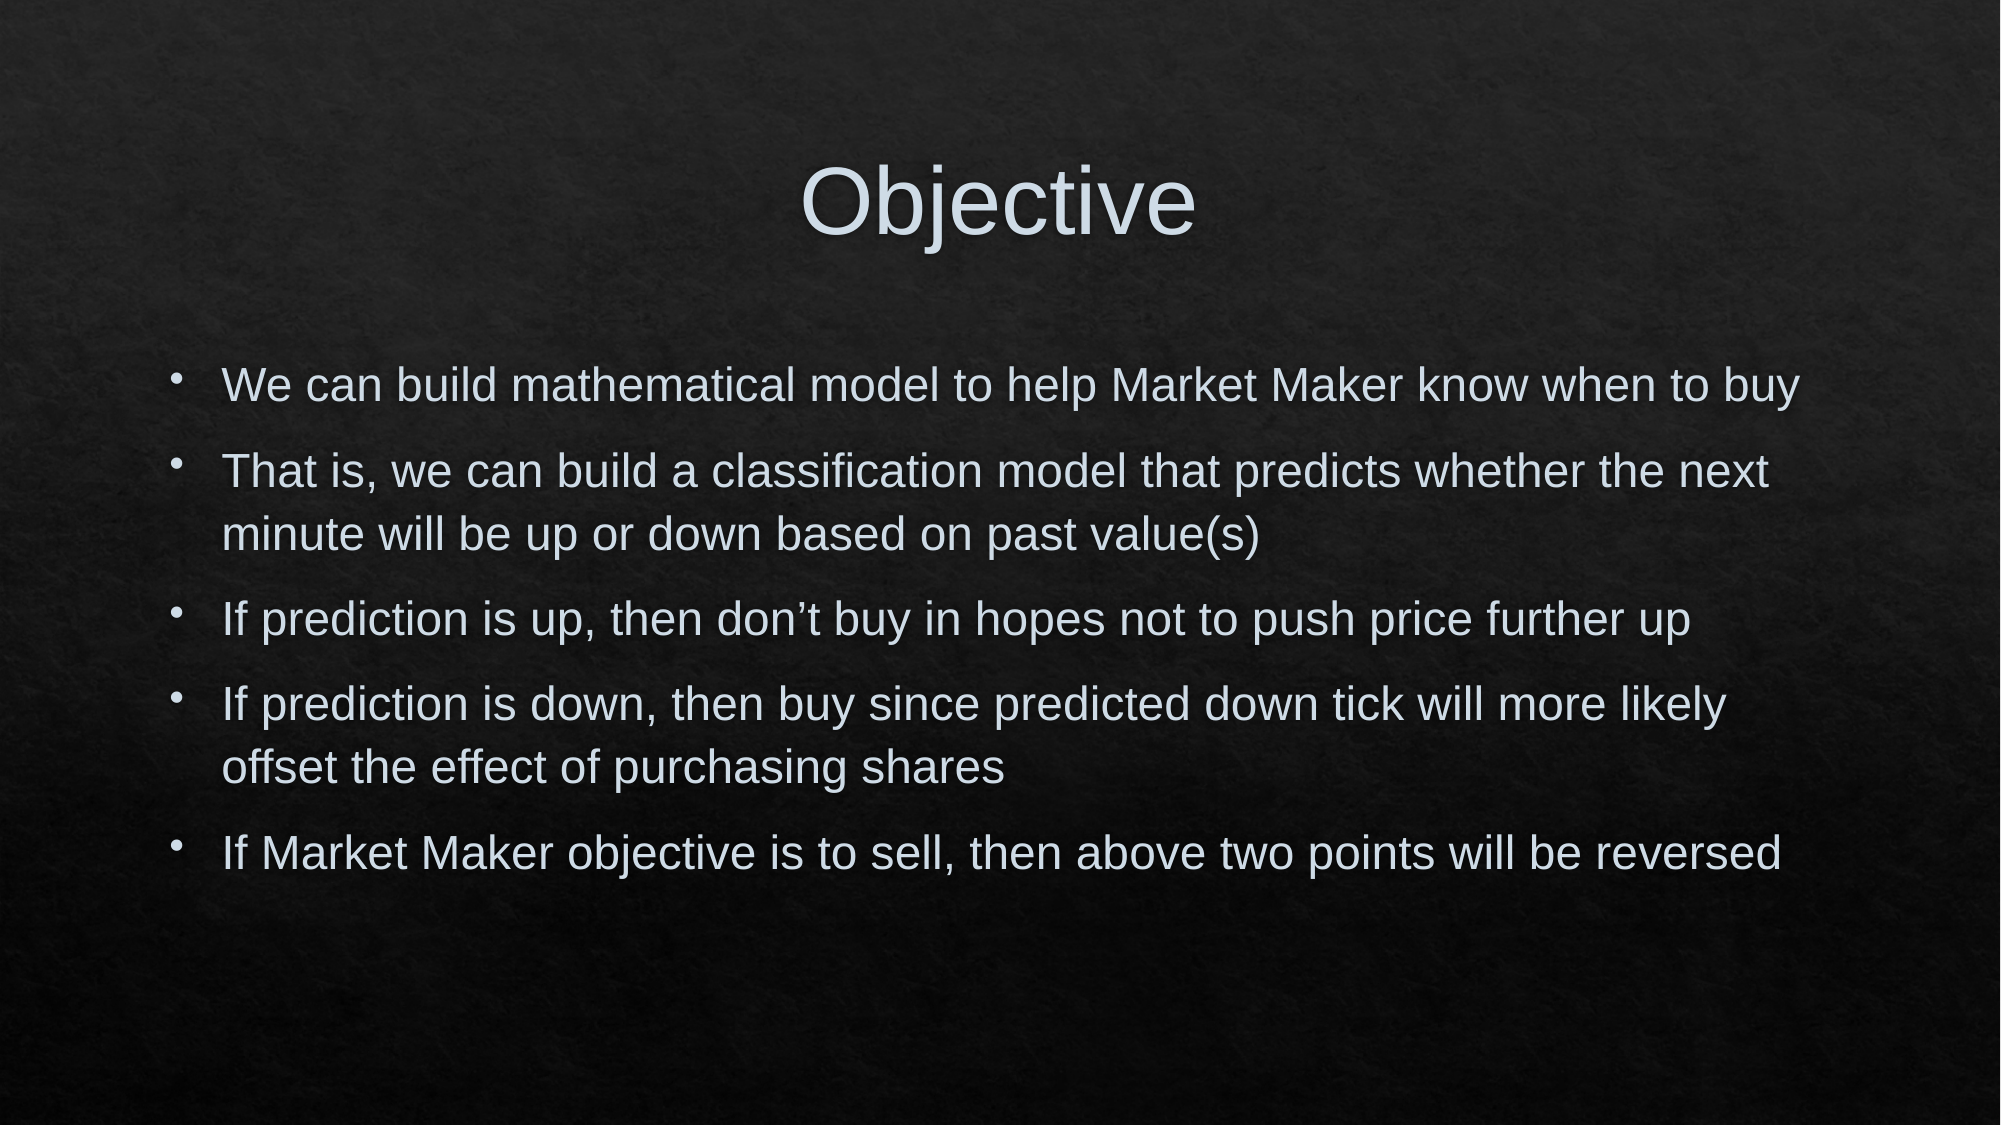

# Objective
We can build mathematical model to help Market Maker know when to buy
That is, we can build a classification model that predicts whether the next minute will be up or down based on past value(s)
If prediction is up, then don’t buy in hopes not to push price further up
If prediction is down, then buy since predicted down tick will more likely offset the effect of purchasing shares
If Market Maker objective is to sell, then above two points will be reversed